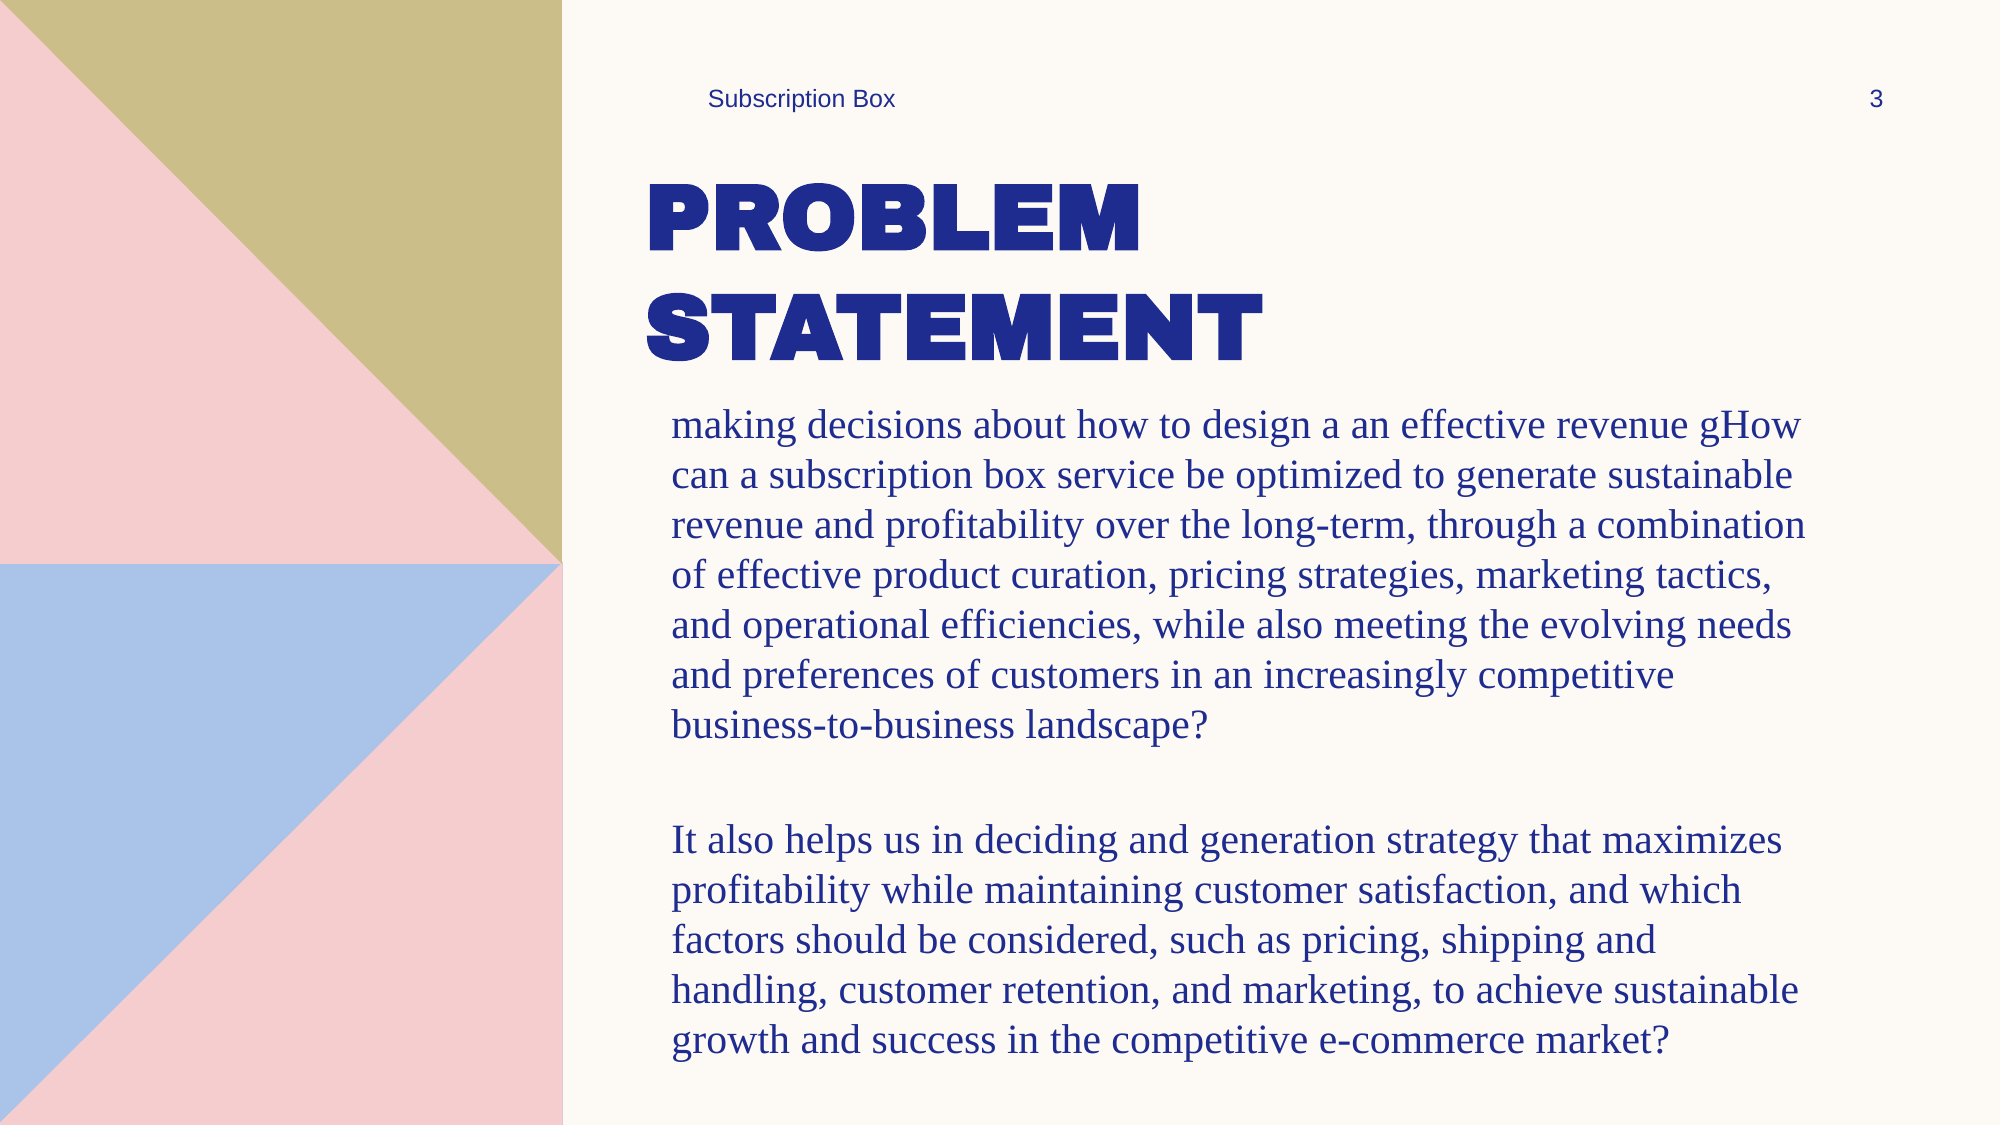

Subscription Box
3
# PROBLEM STATEMENT
making decisions about how to design a an effective revenue gHow can a subscription box service be optimized to generate sustainable revenue and profitability over the long-term, through a combination of effective product curation, pricing strategies, marketing tactics, and operational efficiencies, while also meeting the evolving needs and preferences of customers in an increasingly competitive business-to-business landscape?

It also helps us in deciding and generation strategy that maximizes profitability while maintaining customer satisfaction, and which factors should be considered, such as pricing, shipping and handling, customer retention, and marketing, to achieve sustainable growth and success in the competitive e-commerce market?